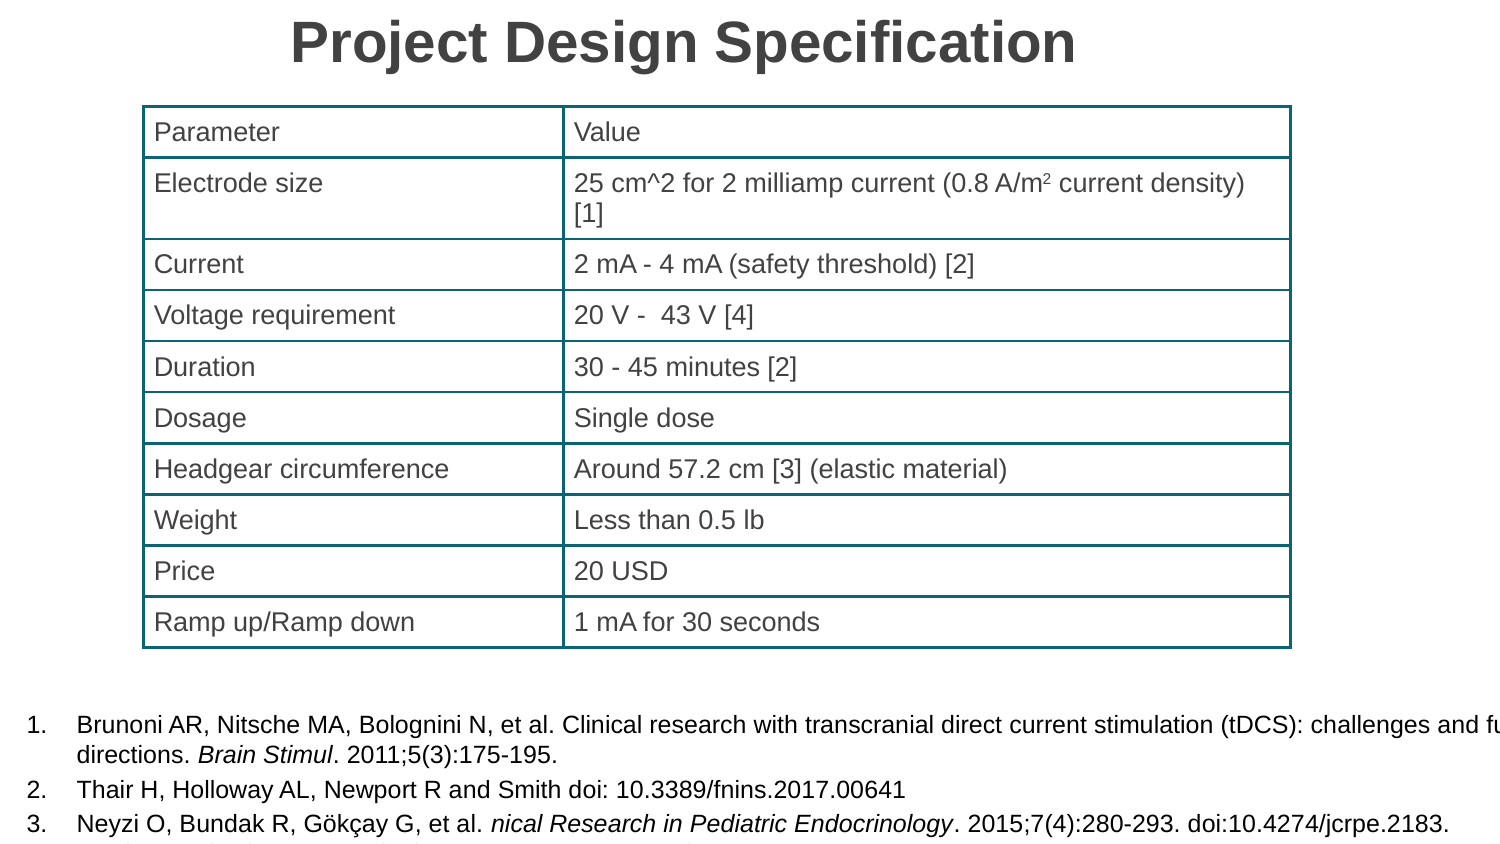

Project Design Specification
| Parameter | Value |
| --- | --- |
| Electrode size | 25 cm^2 for 2 milliamp current (0.8 A/m2 current density) [1] |
| Current | 2 mA - 4 mA (safety threshold) [2] |
| Voltage requirement | 20 V - 43 V [4] |
| Duration | 30 - 45 minutes [2] |
| Dosage | Single dose |
| Headgear circumference | Around 57.2 cm [3] (elastic material) |
| Weight | Less than 0.5 lb |
| Price | 20 USD |
| Ramp up/Ramp down | 1 mA for 30 seconds |
Brunoni AR, Nitsche MA, Bolognini N, et al. Clinical research with transcranial direct current stimulation (tDCS): challenges and future directions. Brain Stimul. 2011;5(3):175-195.
Thair H, Holloway AL, Newport R and Smith doi: 10.3389/fnins.2017.00641
Neyzi O, Bundak R, Gökçay G, et al. nical Research in Pediatric Endocrinology. 2015;7(4):280-293. doi:10.4274/jcrpe.2183.
DIY | DIY Tdcs | Page 2." Diytdcs.com. N. p., 2015. Web. 15 Oct. 2018.